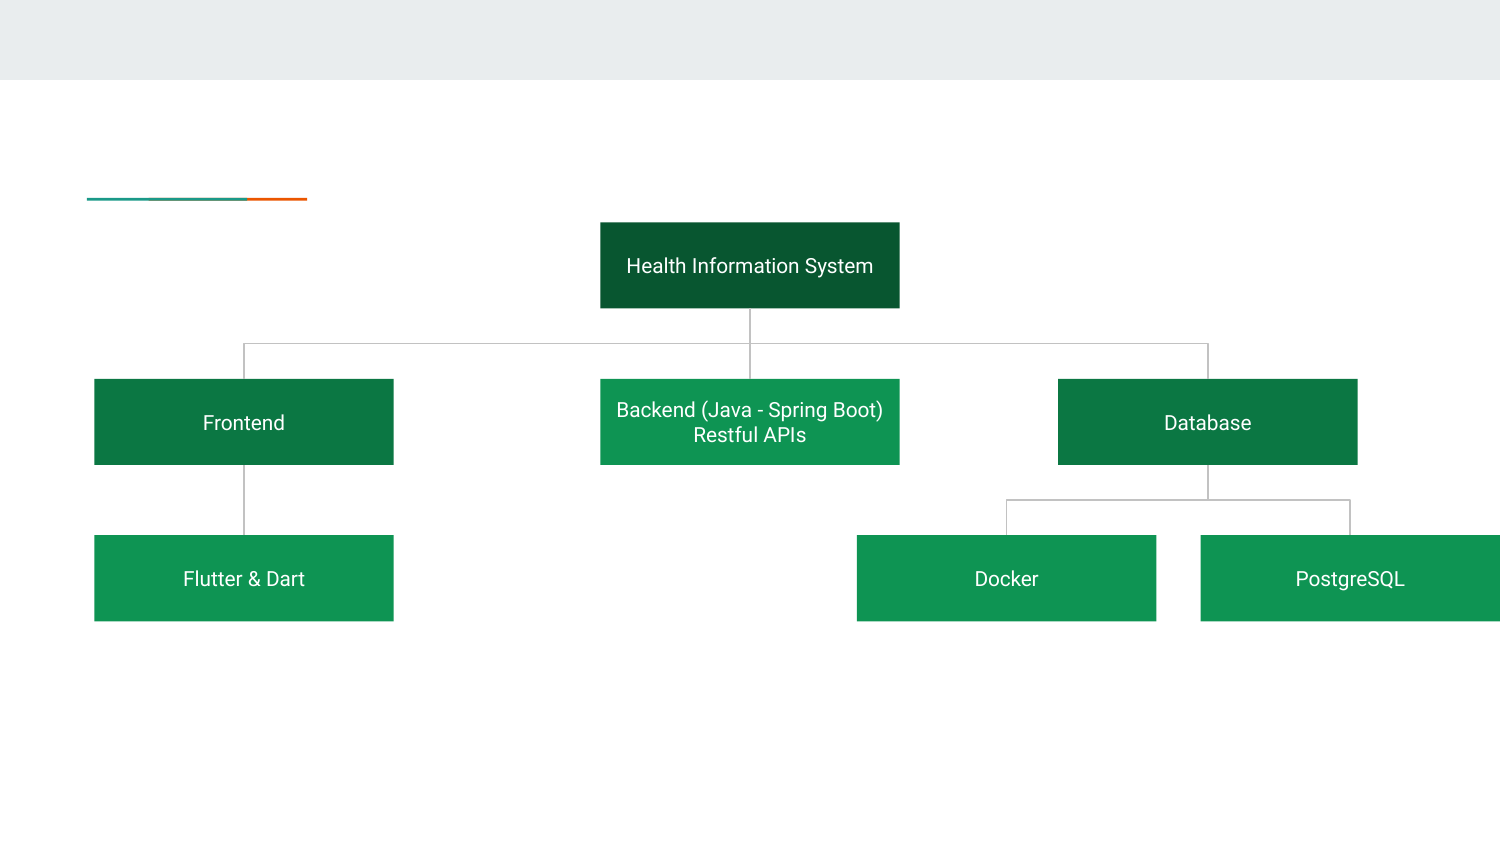

Health Information System
Backend (Java - Spring Boot)
Restful APIs
Frontend
Database
Flutter & Dart
Docker
PostgreSQL